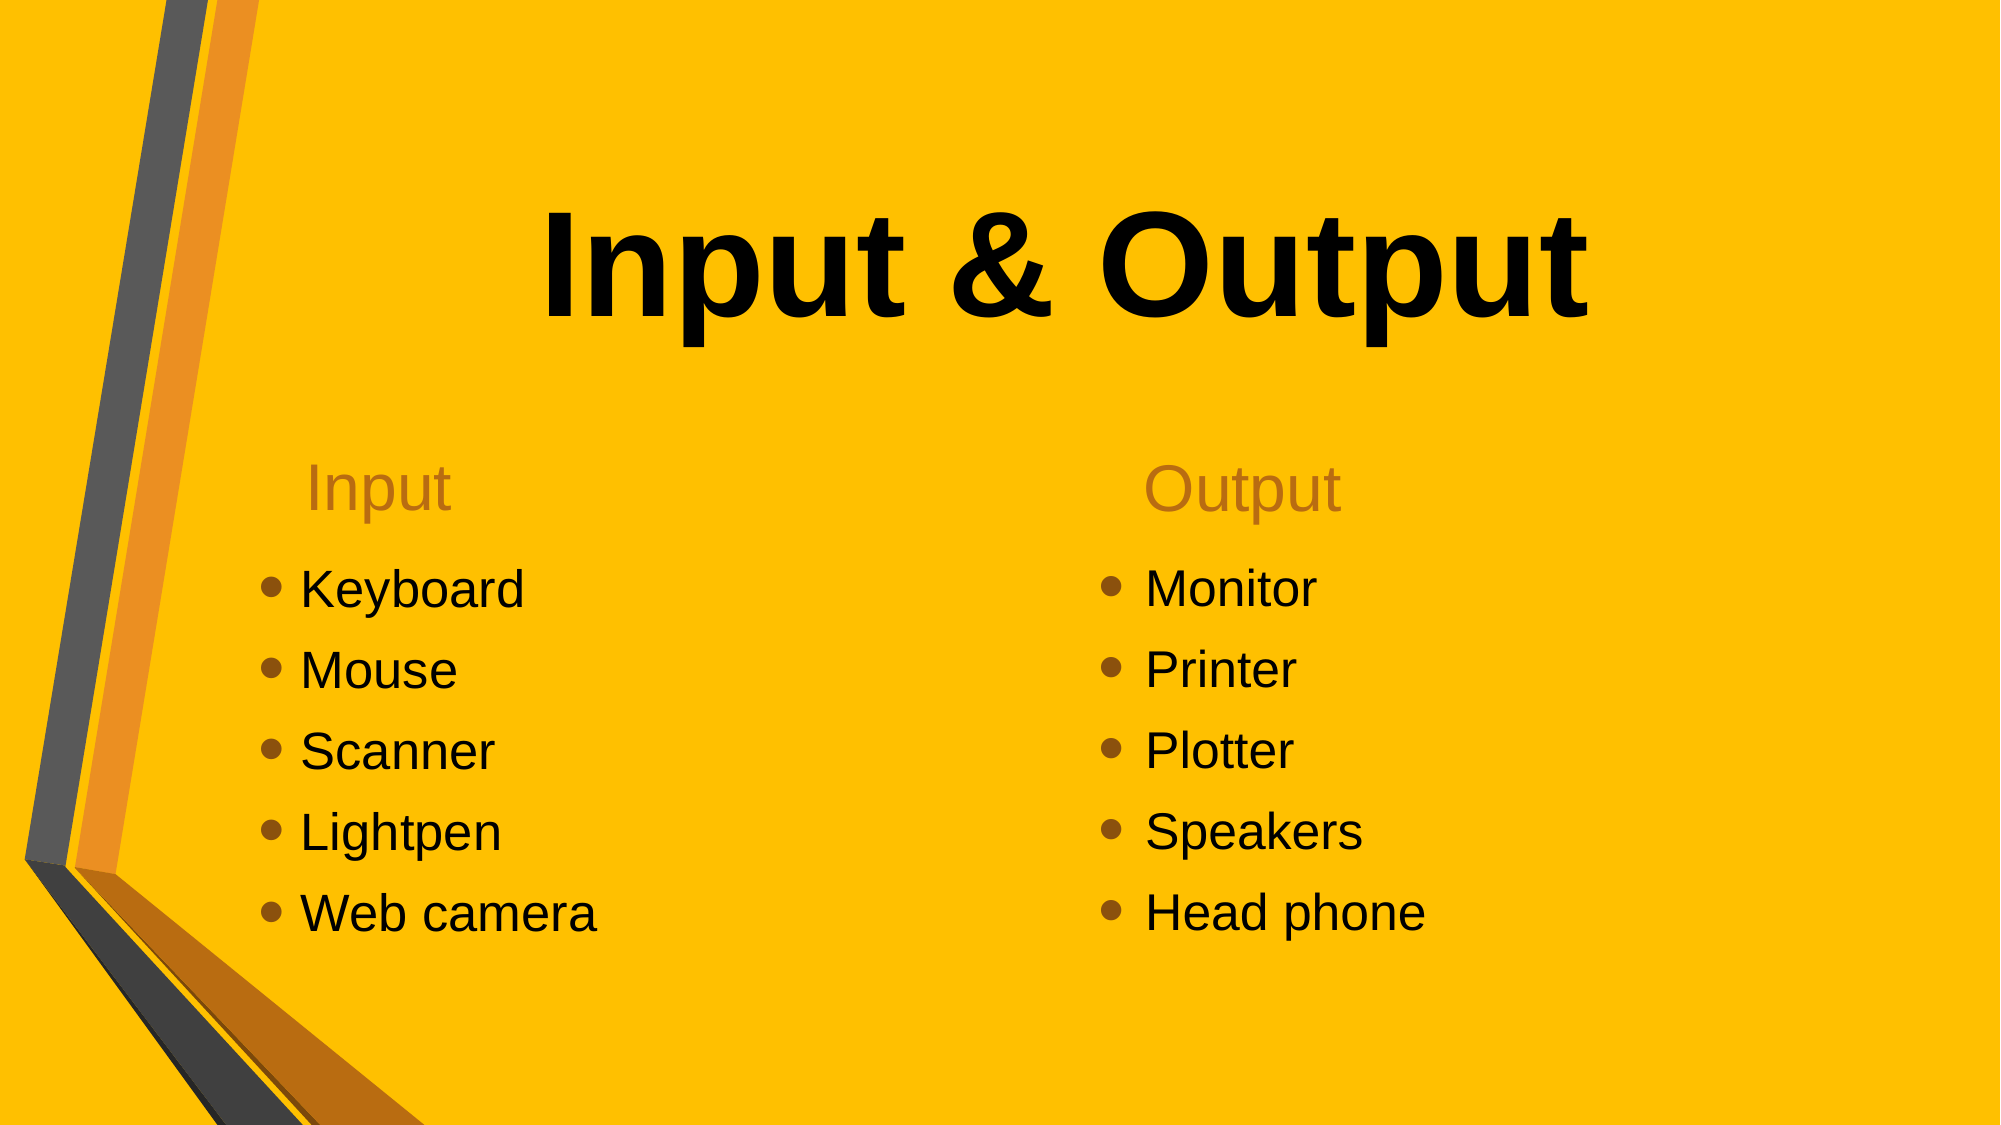

# Input & Output
Input
Output
Keyboard
Mouse
Scanner
Lightpen
Web camera
Monitor
Printer
Plotter
Speakers
Head phone